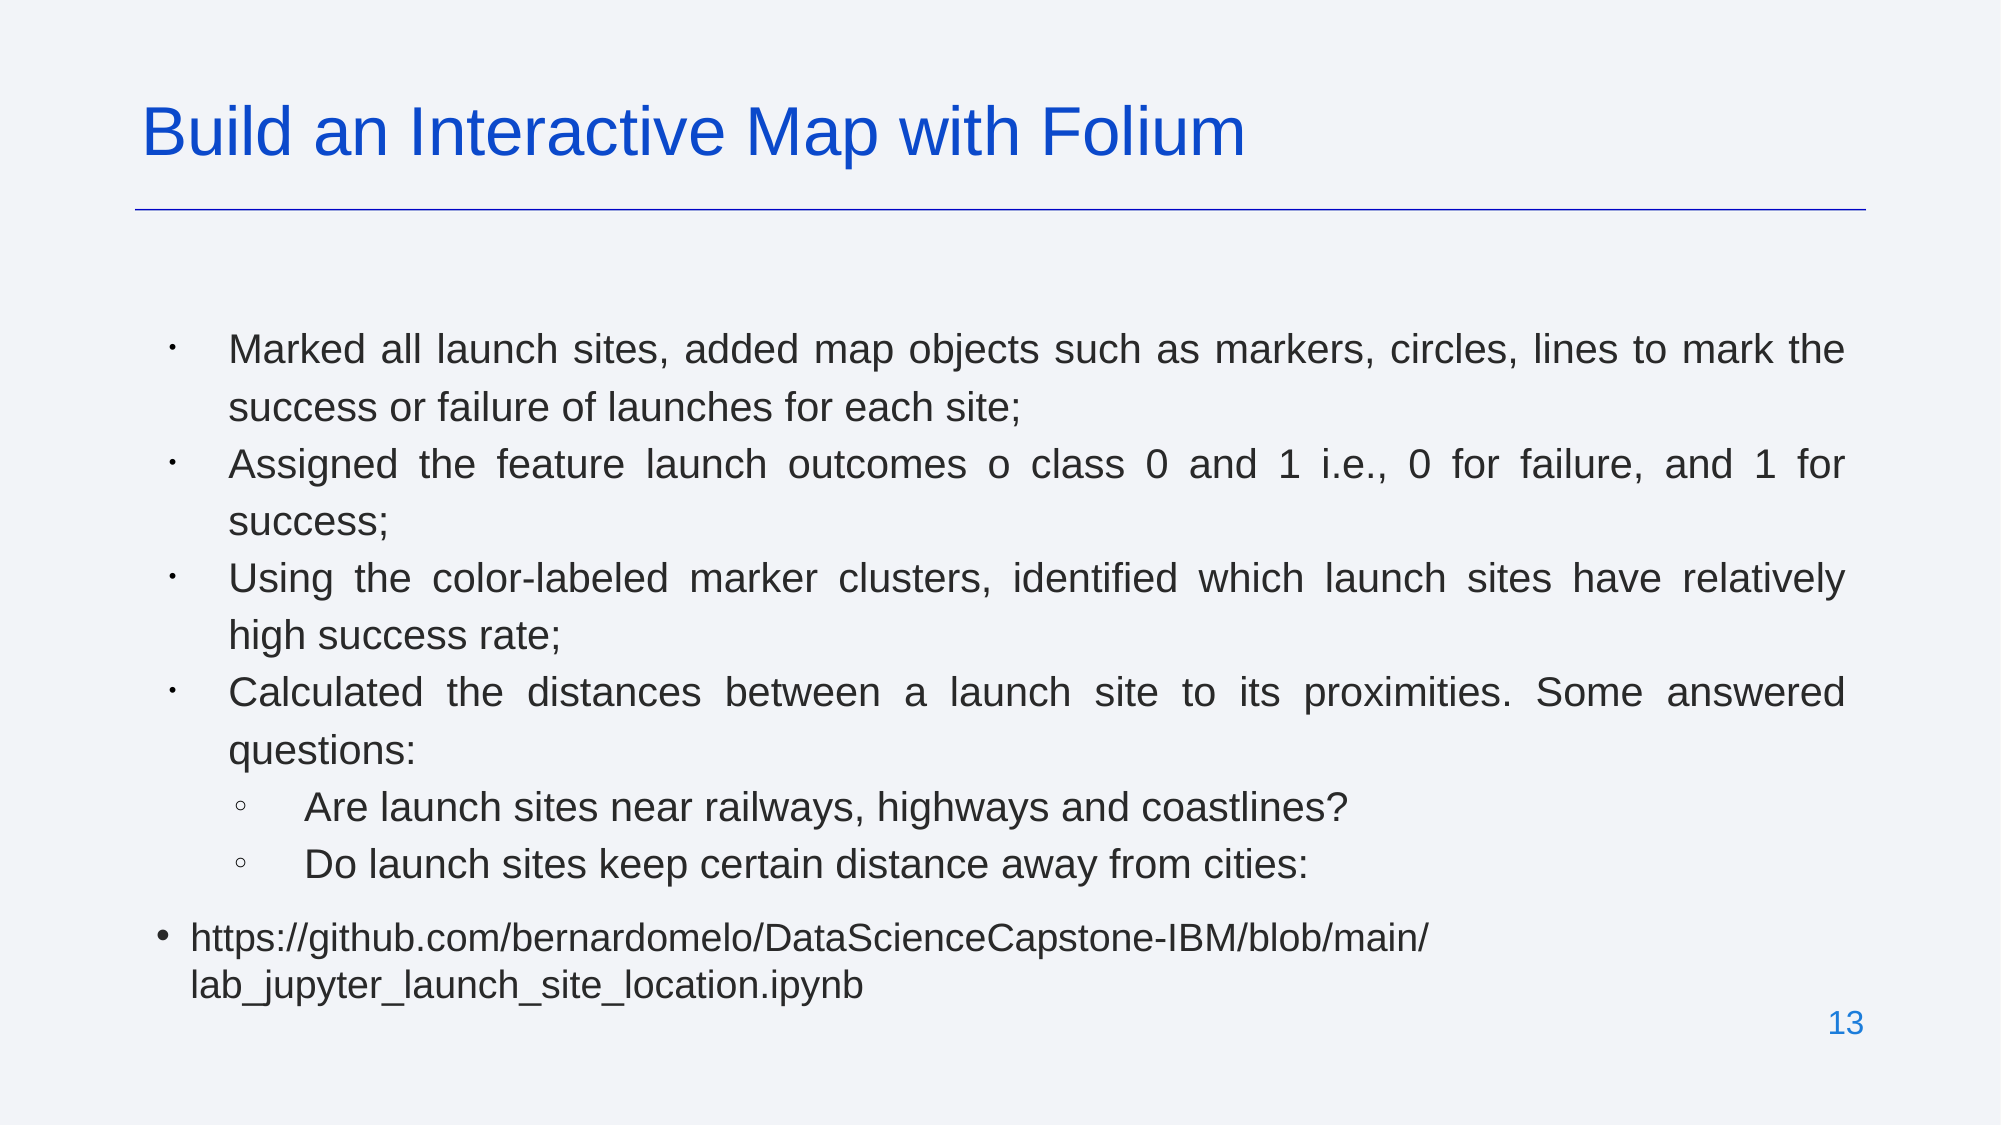

Build an Interactive Map with Folium
Marked all launch sites, added map objects such as markers, circles, lines to mark the success or failure of launches for each site;
Assigned the feature launch outcomes o class 0 and 1 i.e., 0 for failure, and 1 for success;
Using the color-labeled marker clusters, identified which launch sites have relatively high success rate;
Calculated the distances between a launch site to its proximities. Some answered questions:
Are launch sites near railways, highways and coastlines?
Do launch sites keep certain distance away from cities:
https://github.com/bernardomelo/DataScienceCapstone-IBM/blob/main/lab_jupyter_launch_site_location.ipynb

13